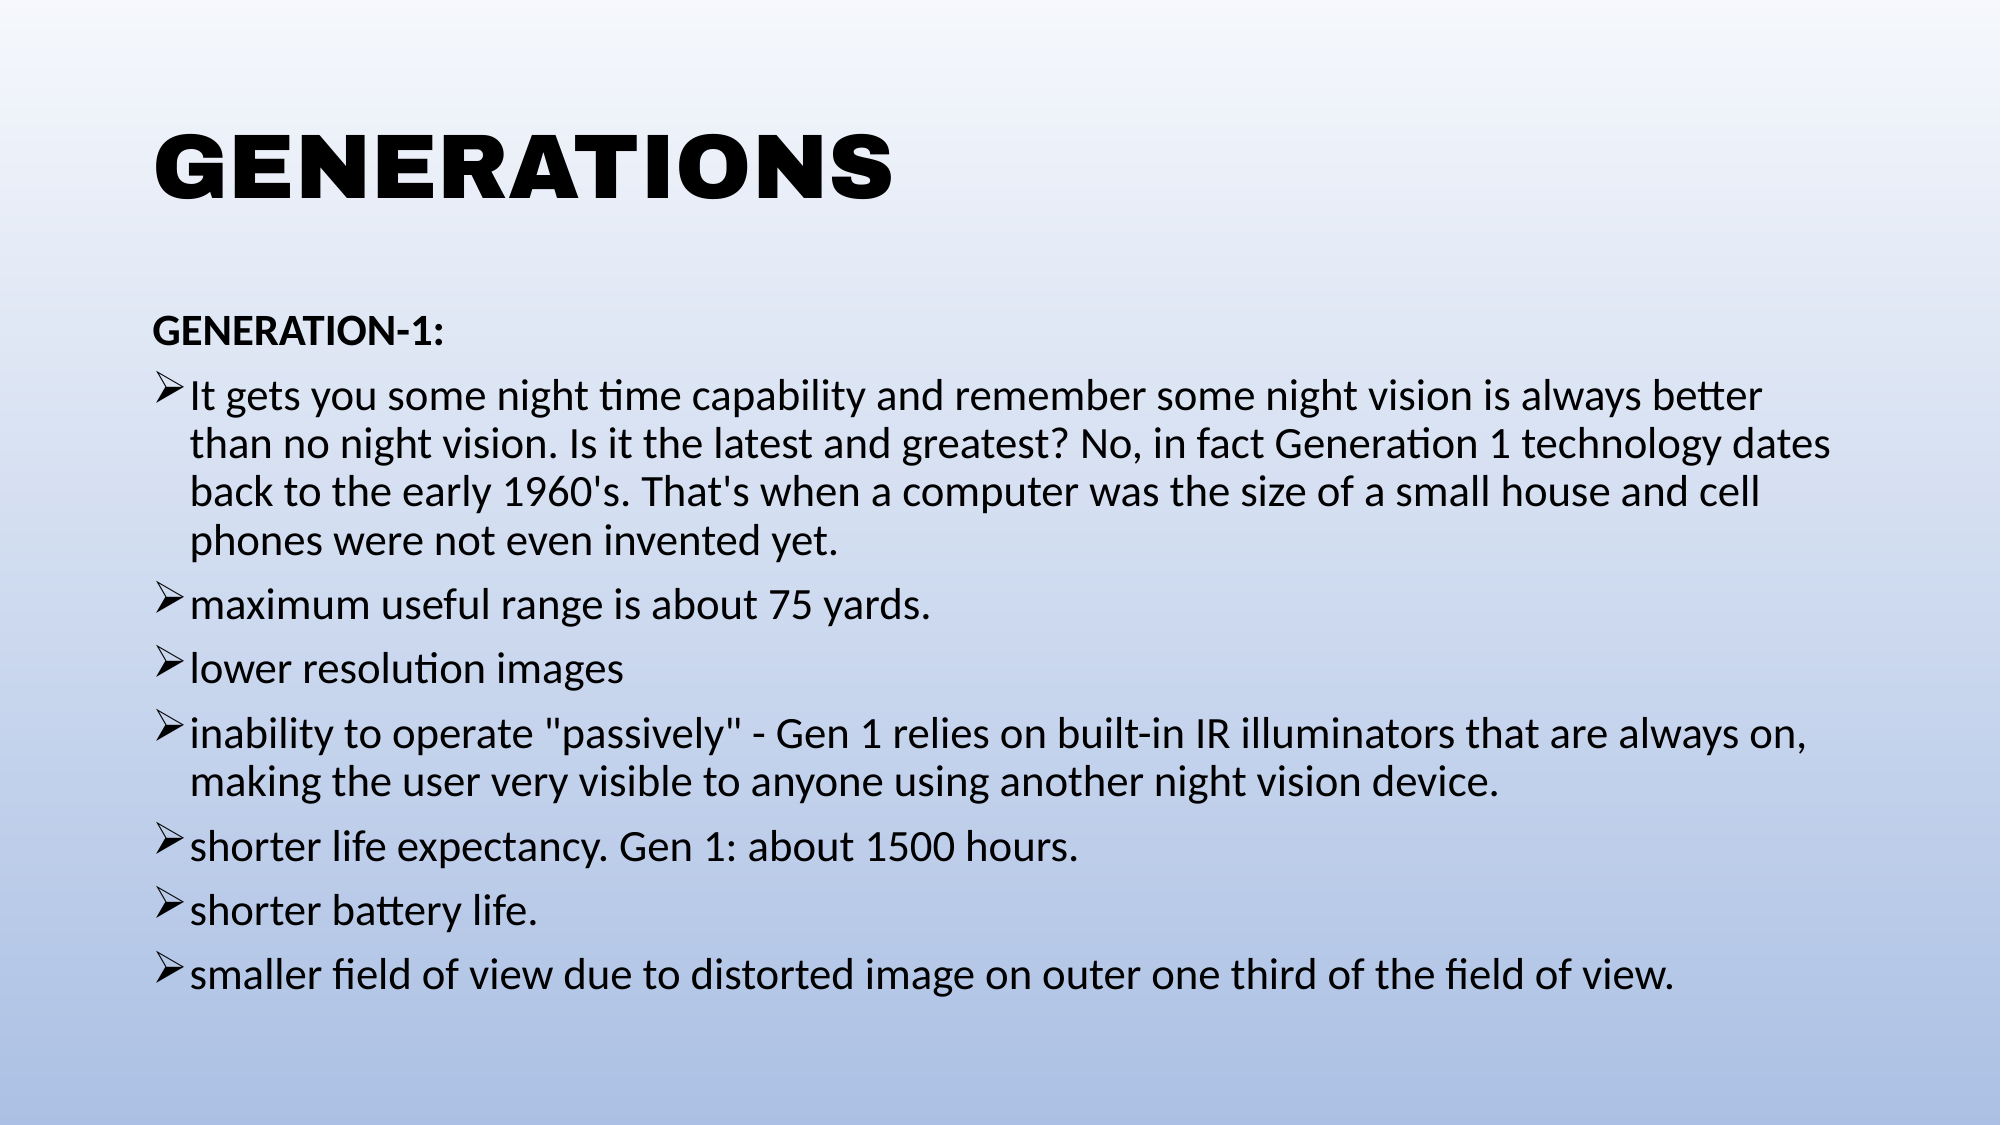

# GENERATIONS
GENERATION-1:
It gets you some night time capability and remember some night vision is always better than no night vision. Is it the latest and greatest? No, in fact Generation 1 technology dates back to the early 1960's. That's when a computer was the size of a small house and cell phones were not even invented yet.
maximum useful range is about 75 yards.
lower resolution images
inability to operate "passively" - Gen 1 relies on built-in IR illuminators that are always on, making the user very visible to anyone using another night vision device.
shorter life expectancy. Gen 1: about 1500 hours.
shorter battery life.
smaller field of view due to distorted image on outer one third of the field of view.